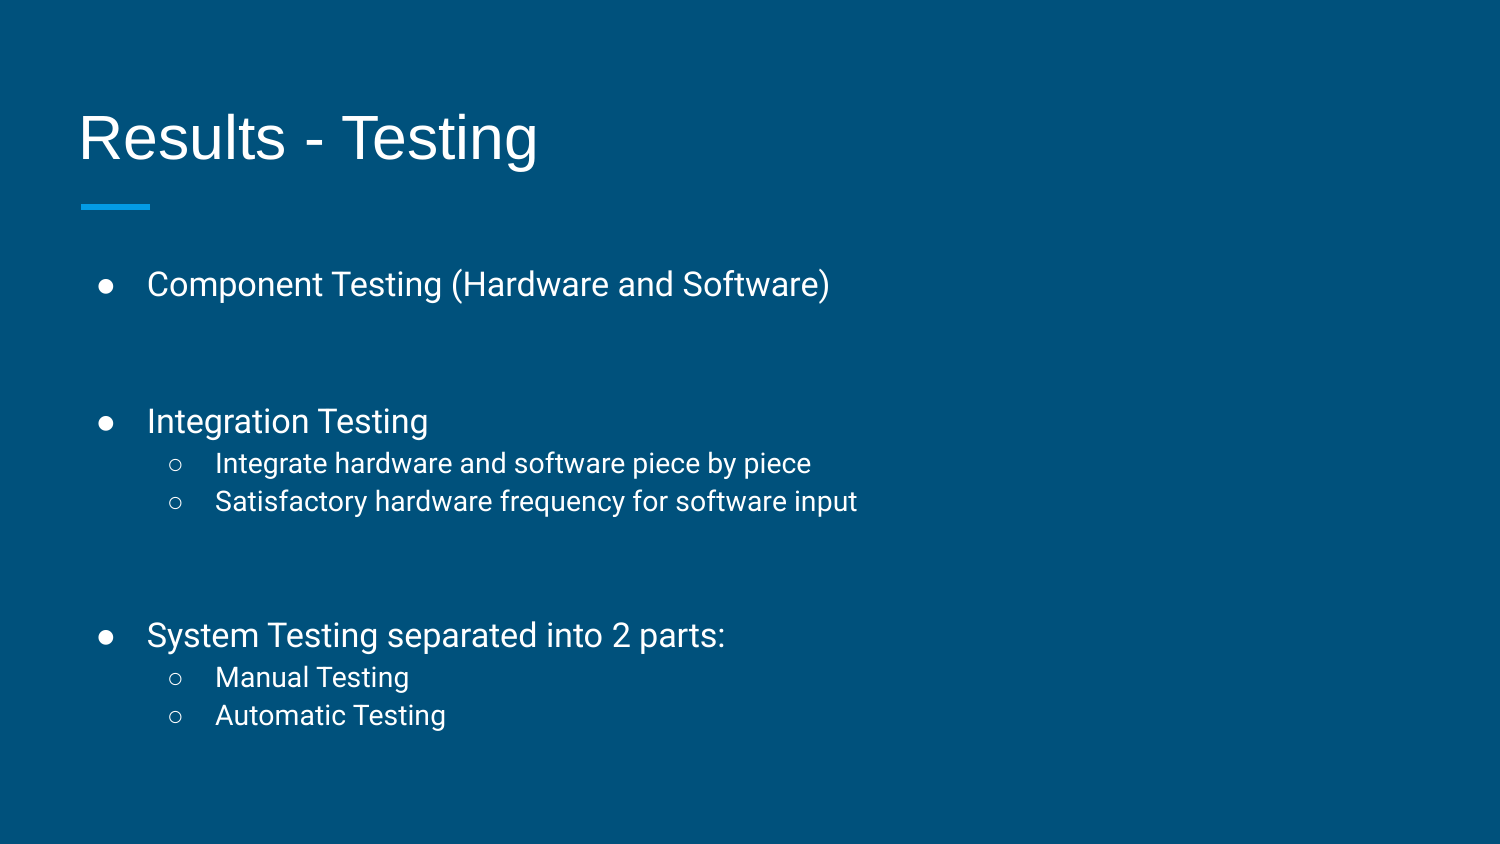

# Results - Testing
Component Testing (Hardware and Software)

Integration Testing
Integrate hardware and software piece by piece
Satisfactory hardware frequency for software input

System Testing separated into 2 parts:
Manual Testing
Automatic Testing